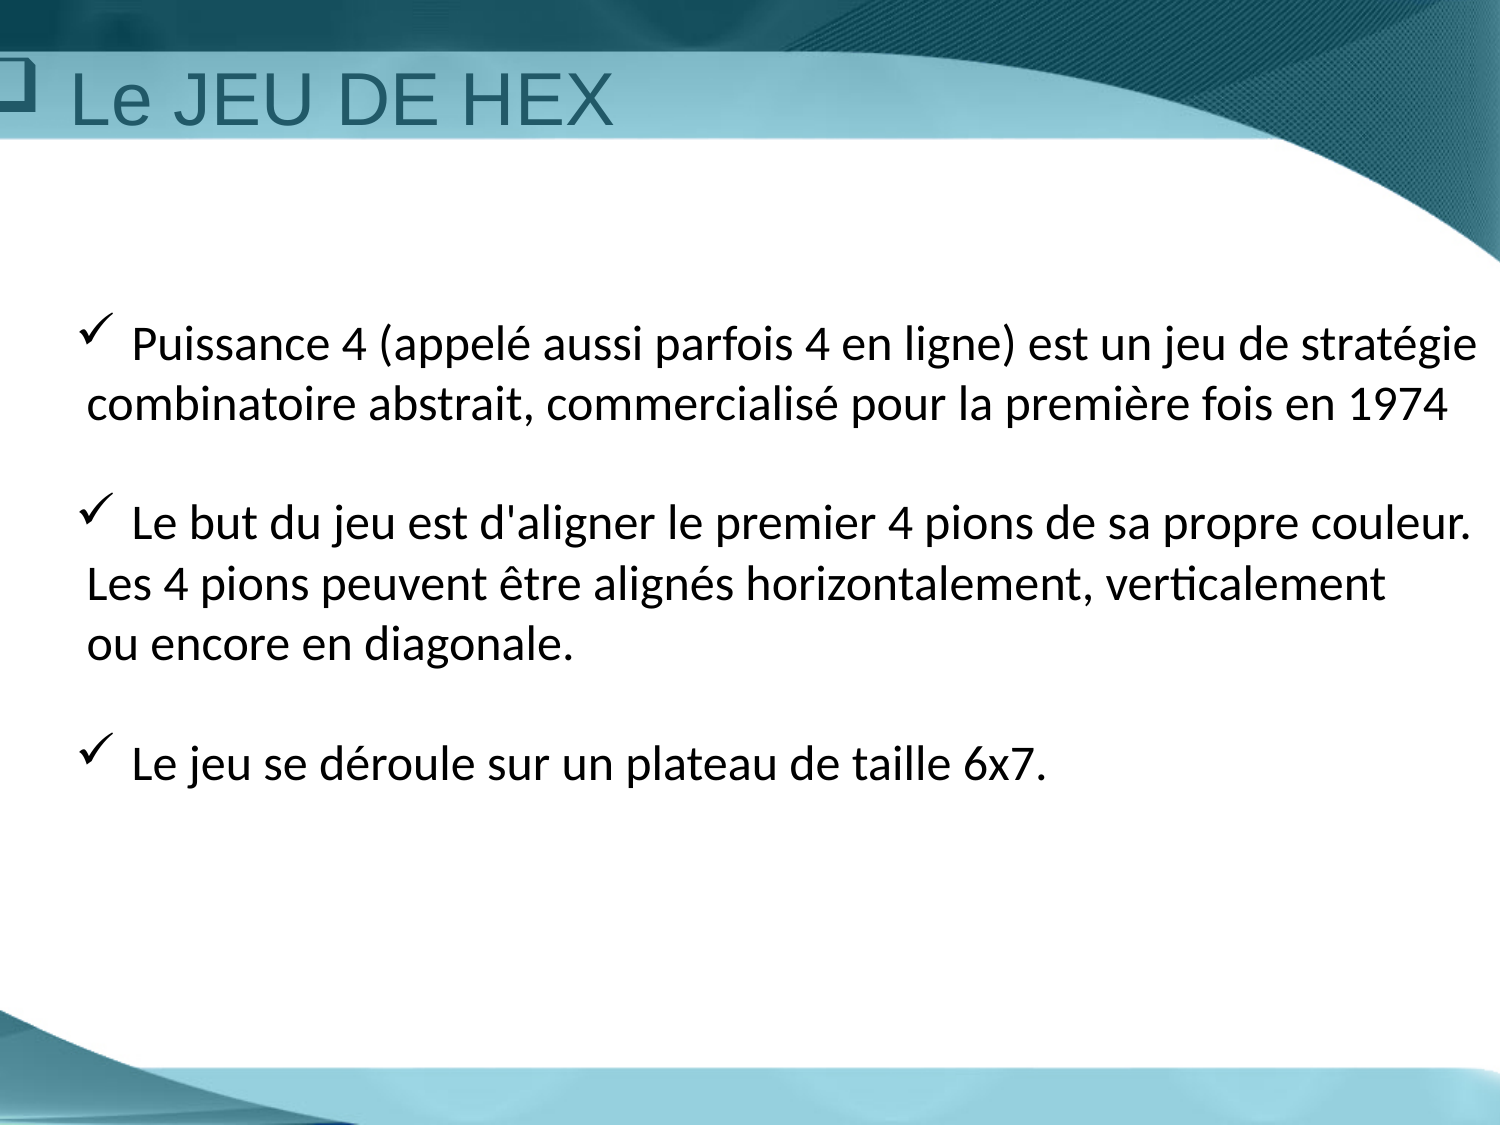

Le JEU DE HEX
Puissance 4 (appelé aussi parfois 4 en ligne) est un jeu de stratégie
 combinatoire abstrait, commercialisé pour la première fois en 1974

Le but du jeu est d'aligner le premier 4 pions de sa propre couleur.
 Les 4 pions peuvent être alignés horizontalement, verticalement
 ou encore en diagonale.

Le jeu se déroule sur un plateau de taille 6x7.